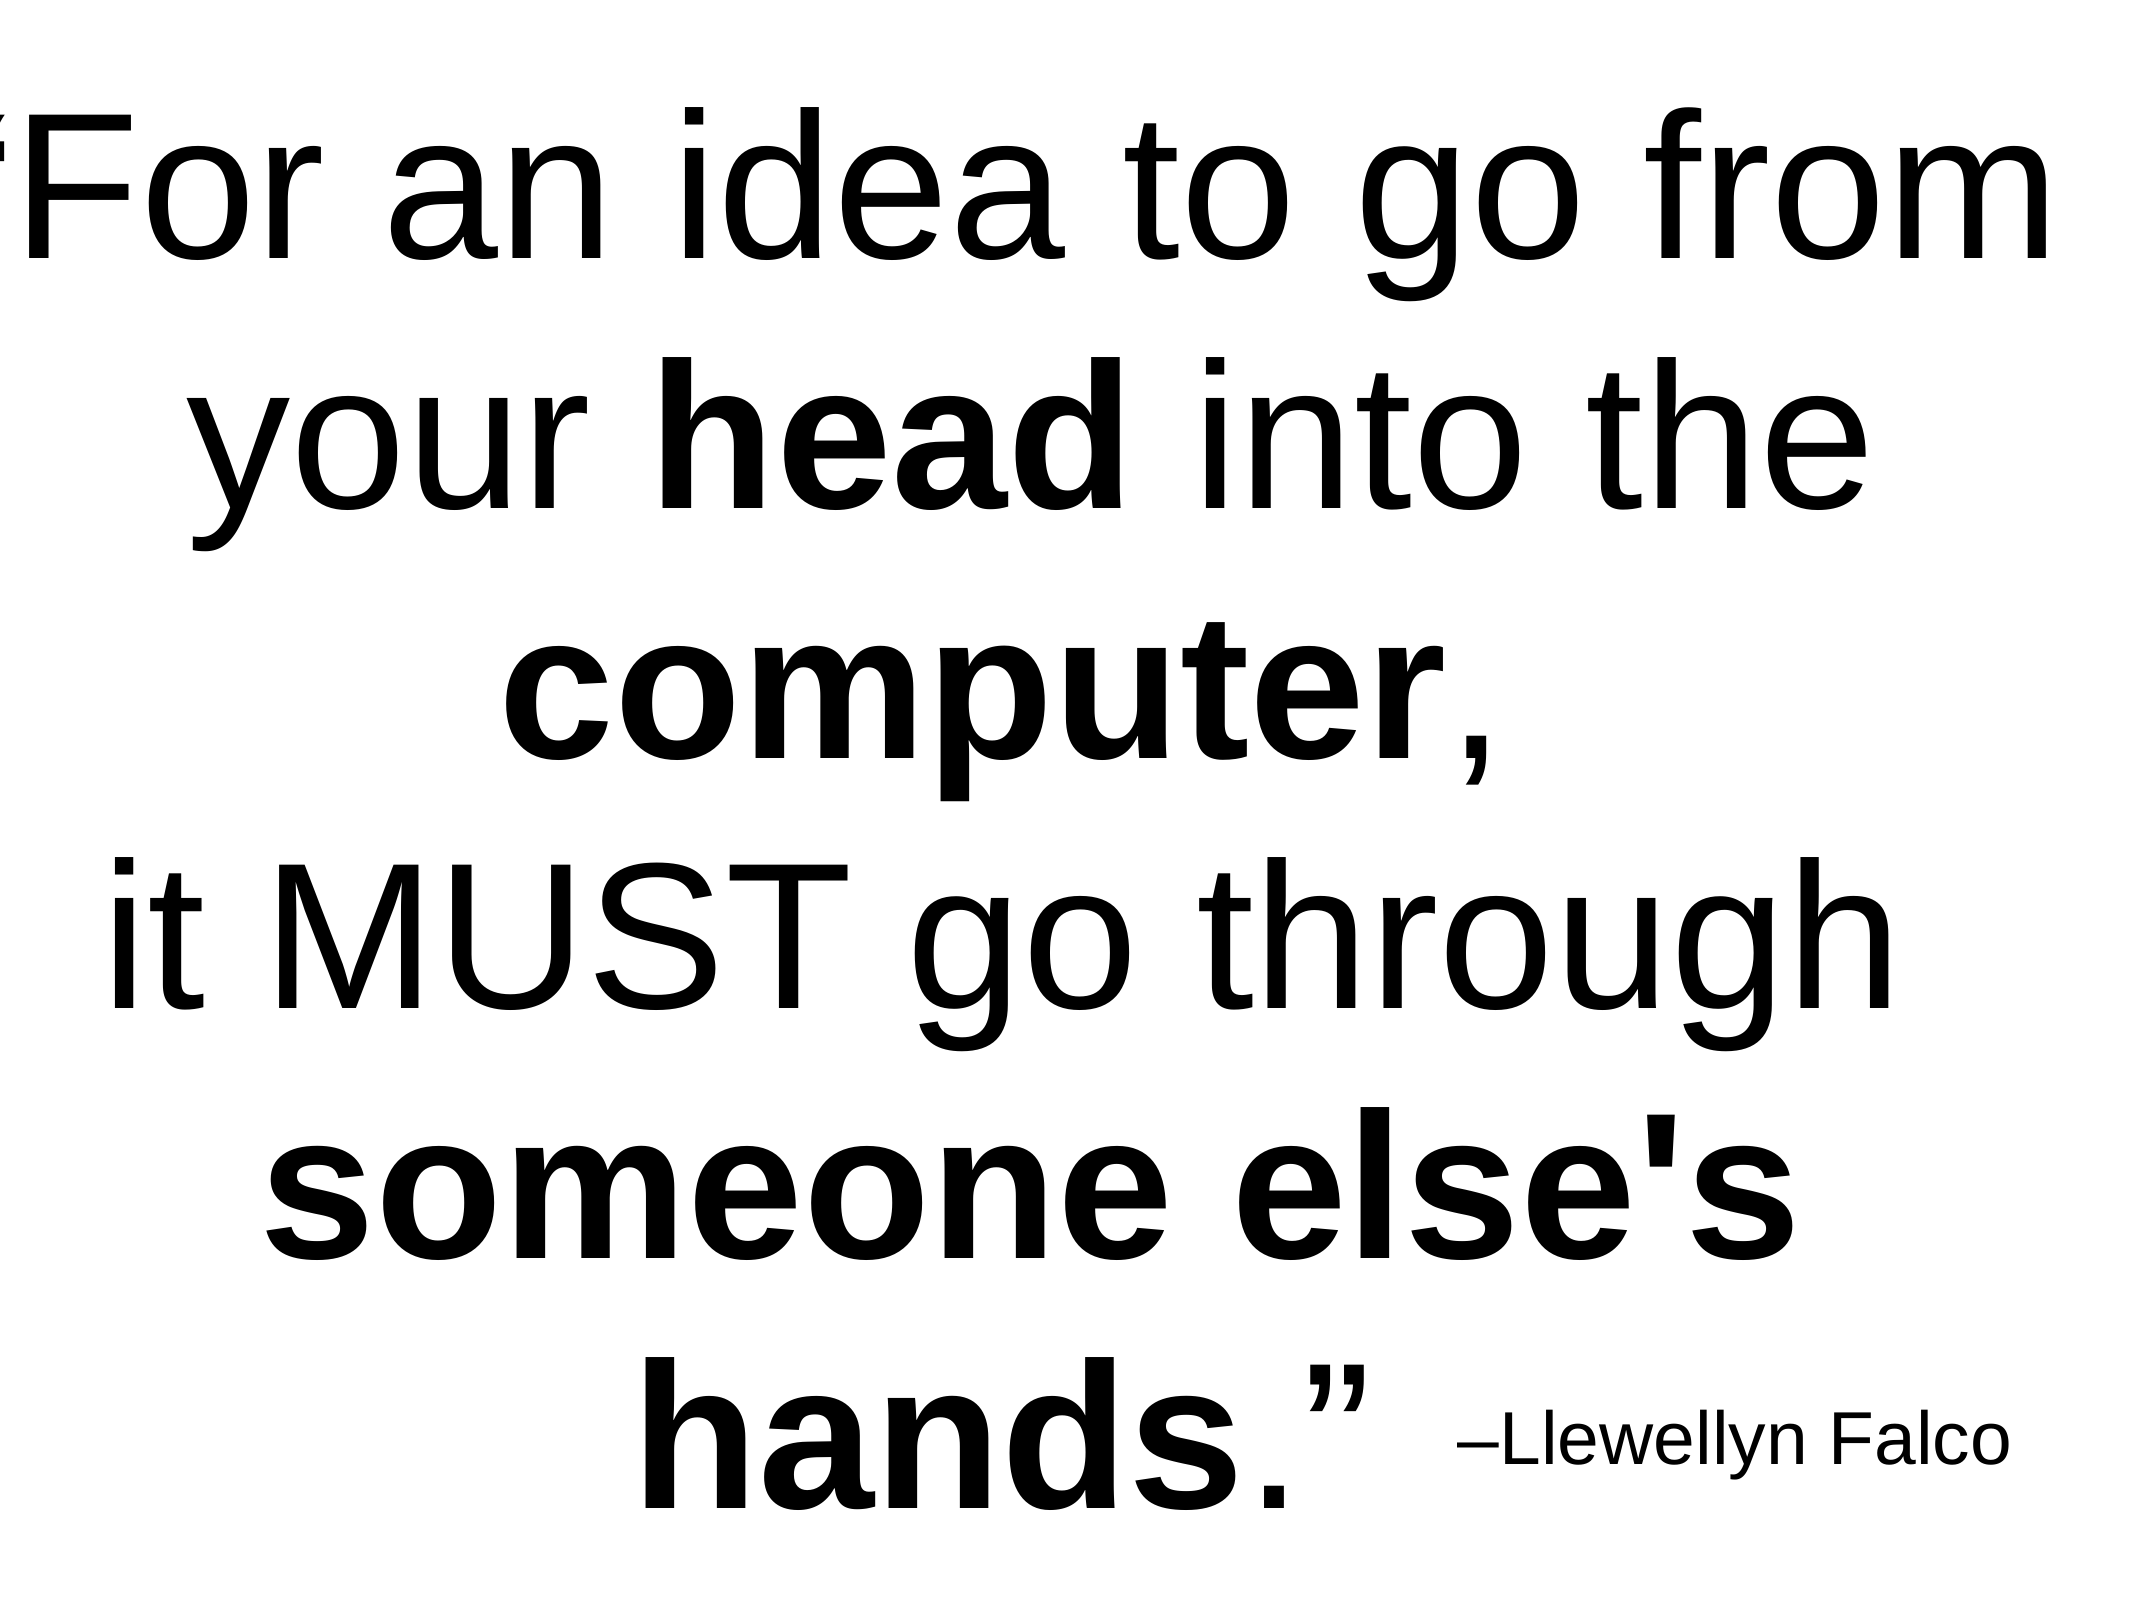

“For an idea to go from
your head into the computer,
it MUST go through
someone else's hands.”
–Llewellyn Falco